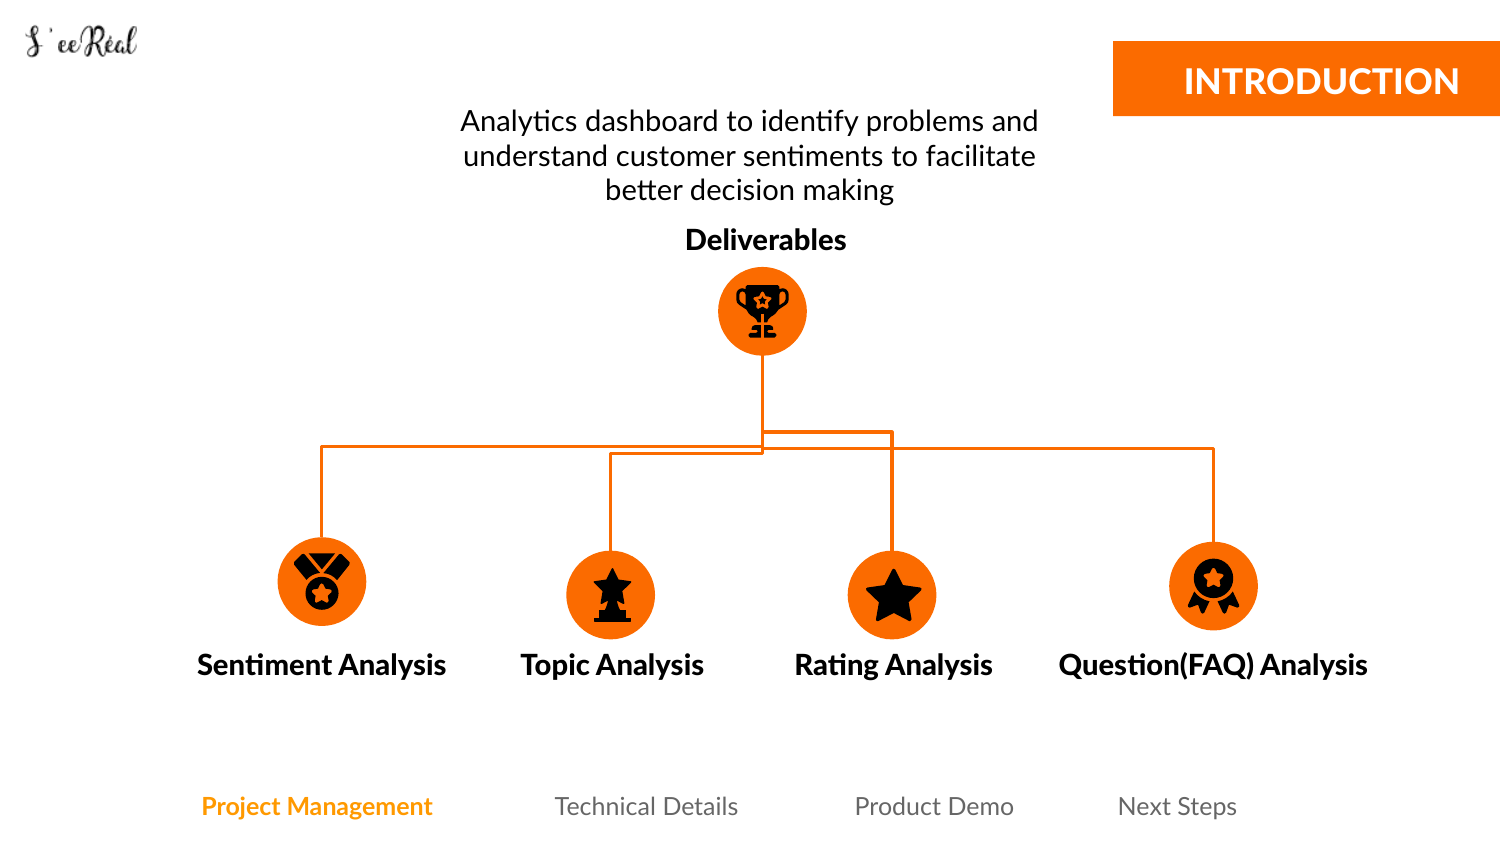

INTRODUCTION
INTRODUCTION

INTRODUCTION
Analytics dashboard to identify problems and understand customer sentiments to facilitate better decision making

Deliverables

Sentiment Analysis
Topic Analysis
Rating Analysis
Question(FAQ) Analysis
Project Management                   Technical Details                  Product Demo                Next Steps